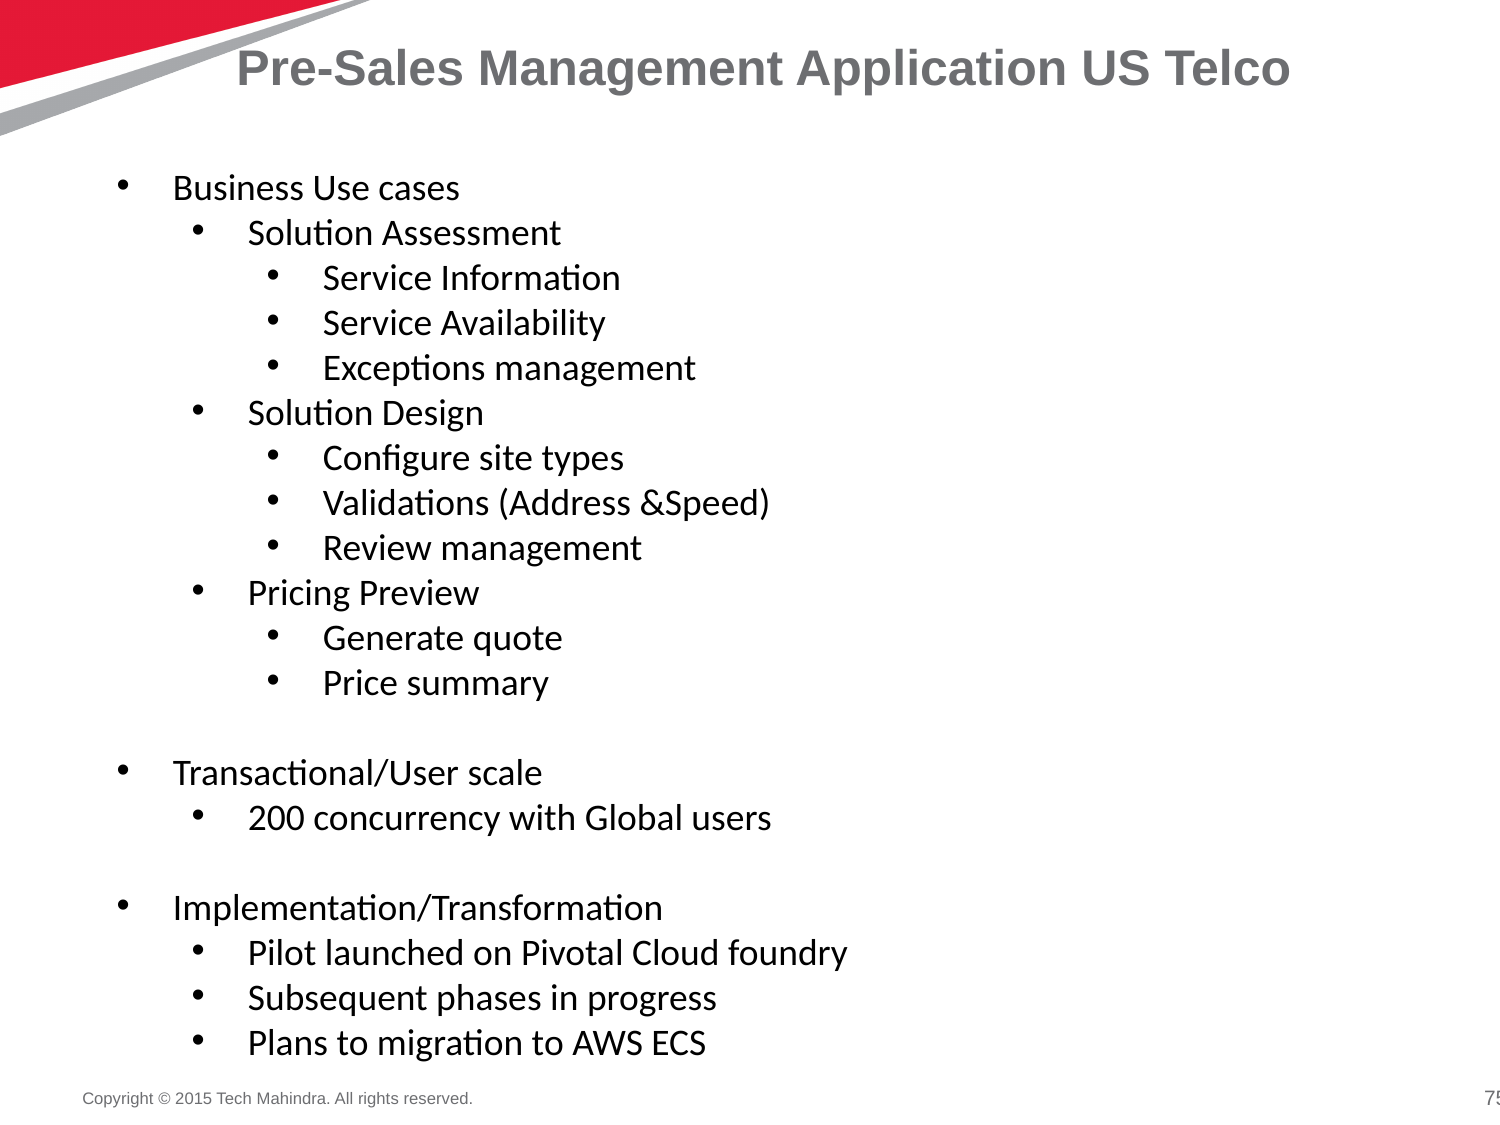

Pre-Sales Management Application US Telco

Business Use cases
Solution Assessment
Service Information
Service Availability
Exceptions management
Solution Design
Configure site types
Validations (Address &Speed)
Review management
Pricing Preview
Generate quote
Price summary

Transactional/User scale
200 concurrency with Global users

Implementation/Transformation
Pilot launched on Pivotal Cloud foundry
Subsequent phases in progress
Plans to migration to AWS ECS